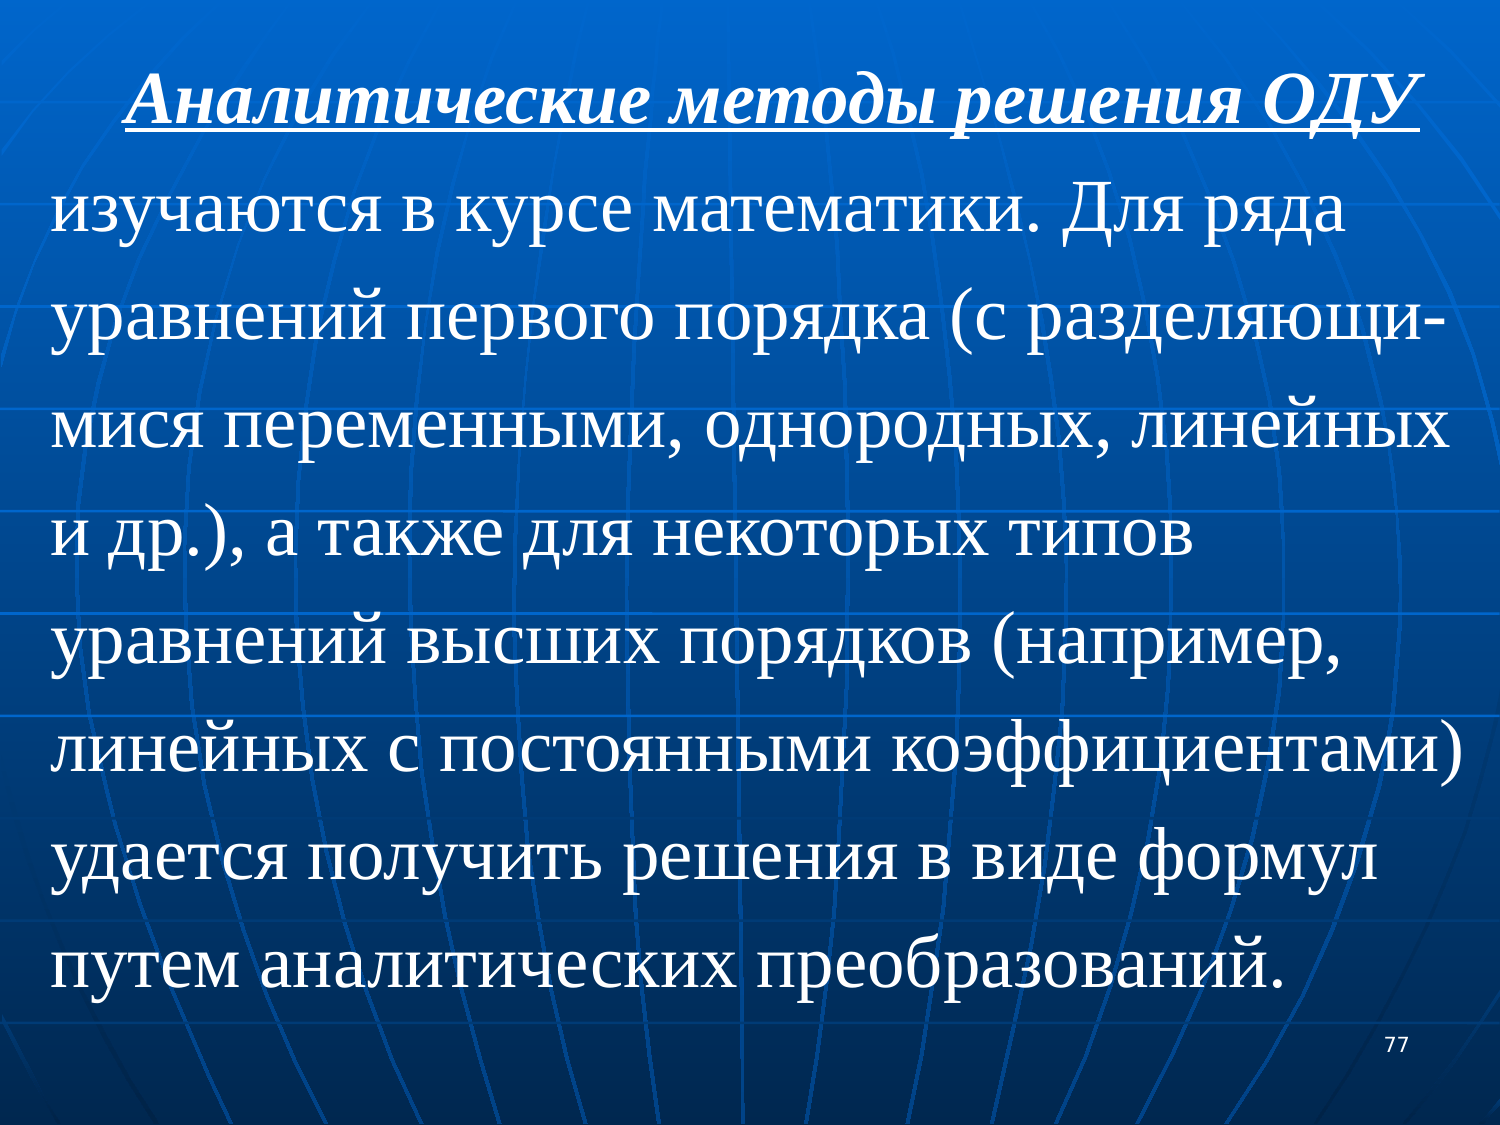

Аналитические методы решения ОДУ изучаются в курсе математики. Для ряда уравнений первого порядка (с разделяющи-мися переменными, однородных, линейных и др.), а также для некоторых типов уравнений высших порядков (например, линейных с постоянными коэффициентами) удается получить решения в виде формул путем аналитических преобразований.

77